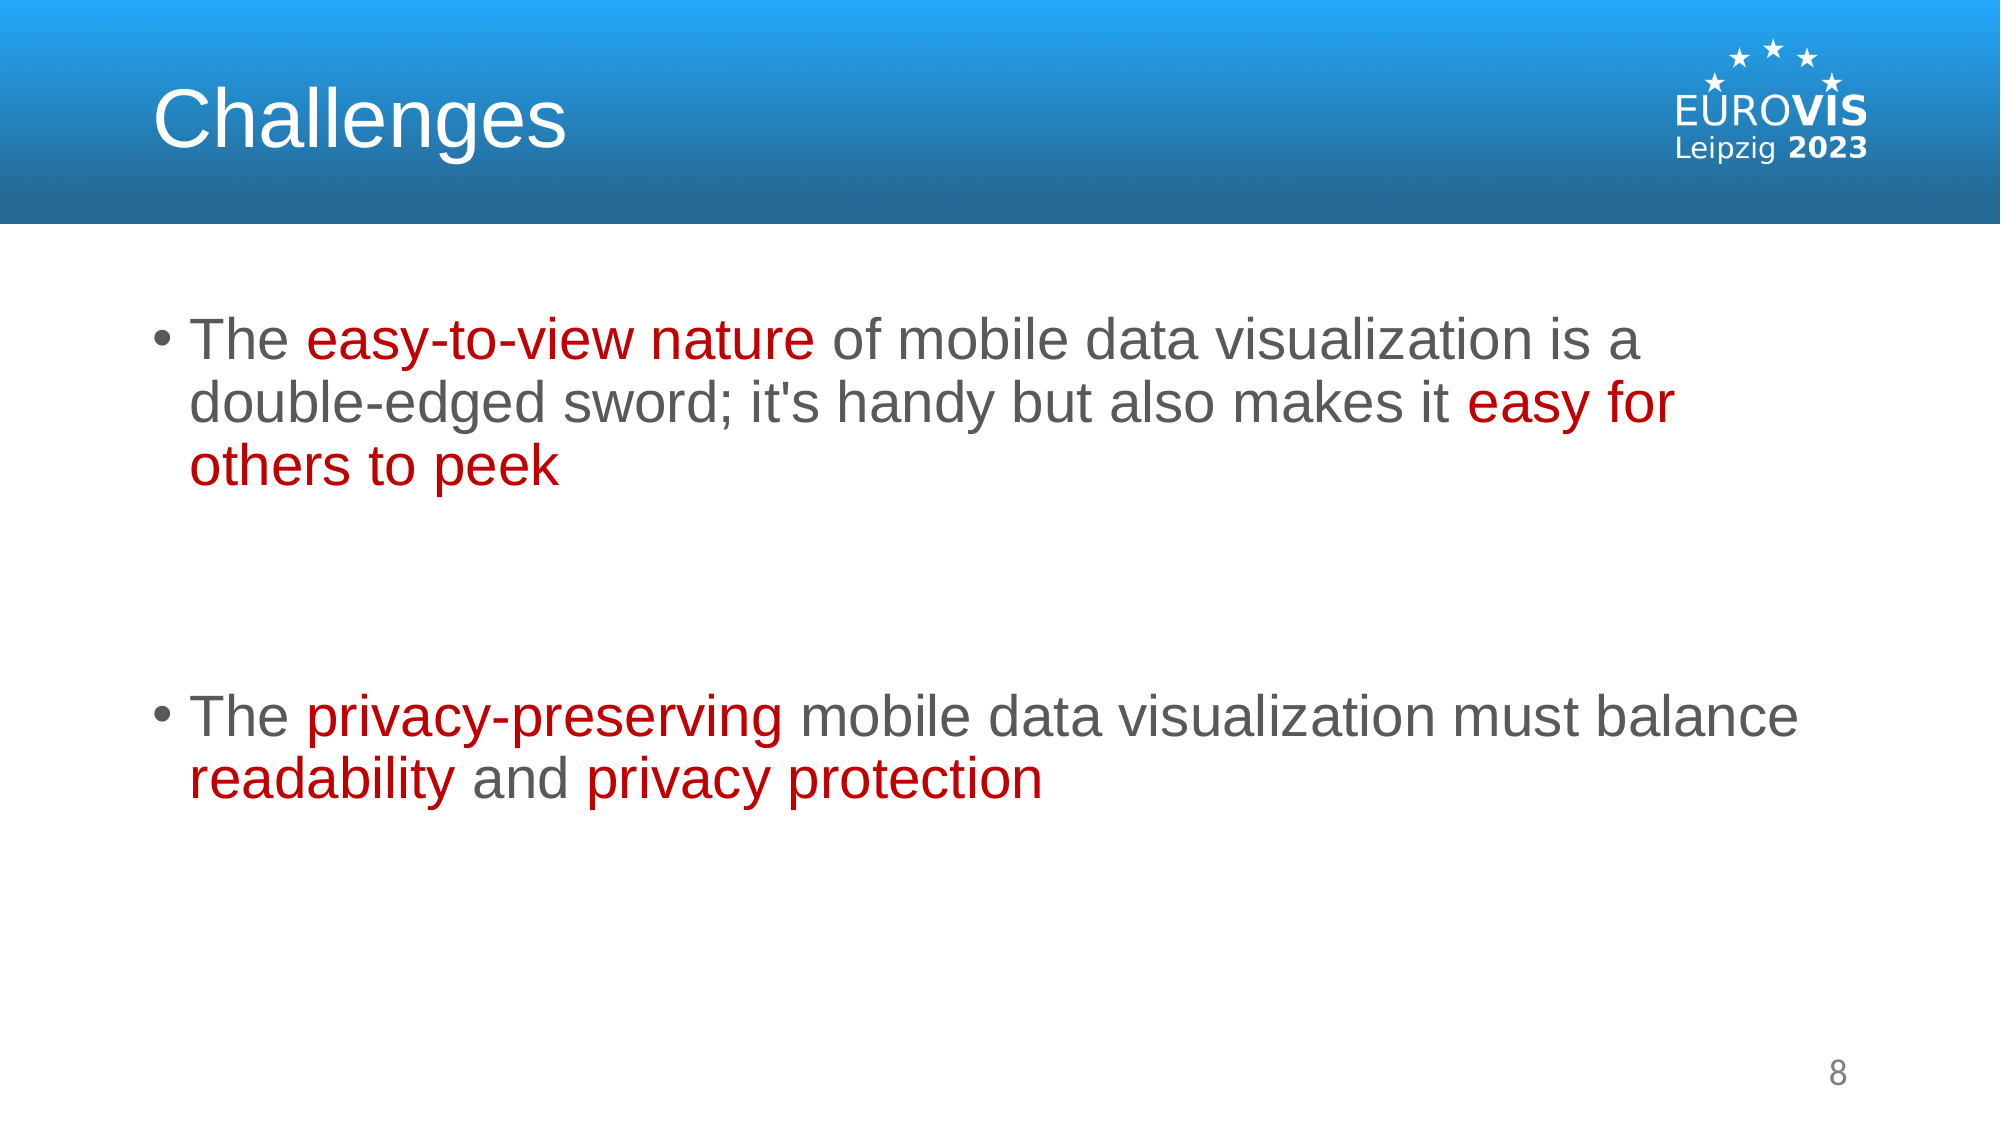

# Challenges
The easy-to-view nature of mobile data visualization is a double-edged sword; it's handy but also makes it easy for others to peek

The privacy-preserving mobile data visualization must balance readability and privacy protection

8